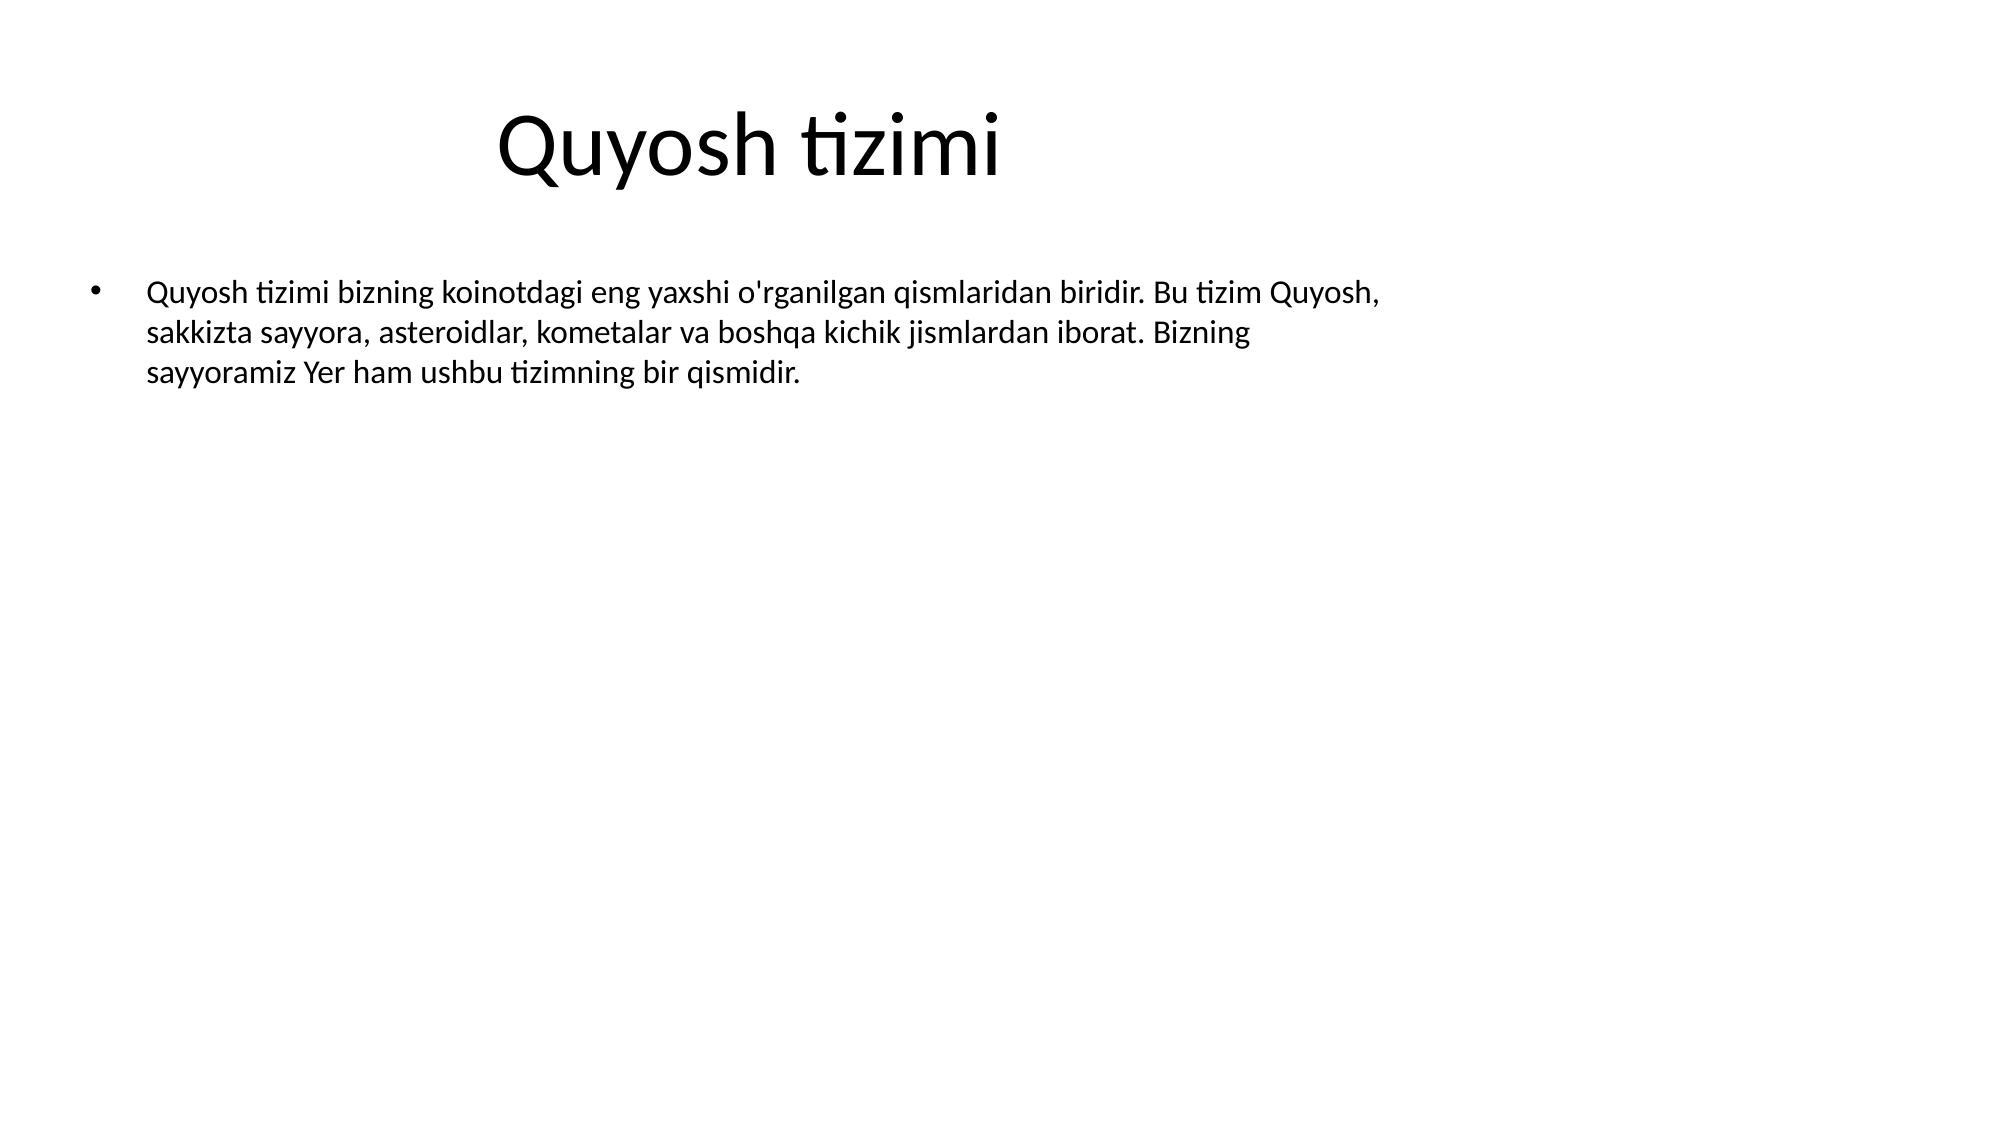

# Quyosh tizimi
Quyosh tizimi bizning koinotdagi eng yaxshi o'rganilgan qismlaridan biridir. Bu tizim Quyosh, sakkizta sayyora, asteroidlar, kometalar va boshqa kichik jismlardan iborat. Bizning sayyoramiz Yer ham ushbu tizimning bir qismidir.